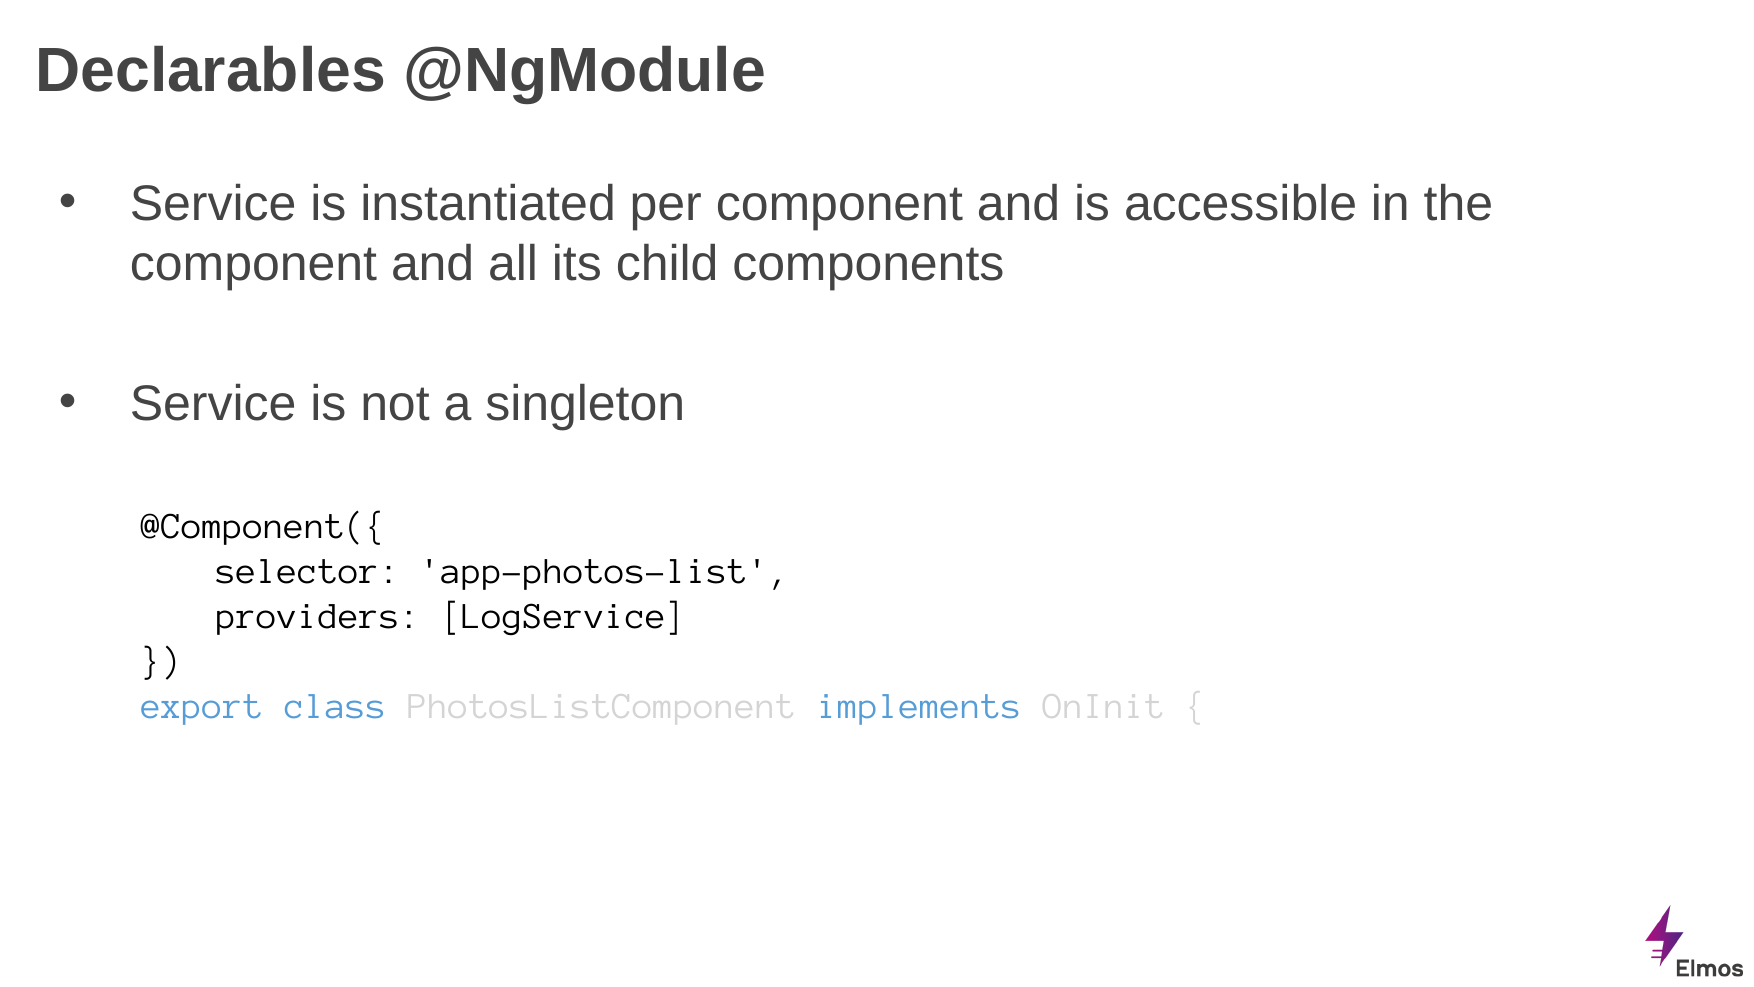

# Declarables @NgModule
Service is instantiated per component and is accessible in the component and all its child components

Service is not a singleton
@Component({
selector: 'app-photos-list',
providers: [LogService]
})
export class PhotosListComponent implements OnInit {